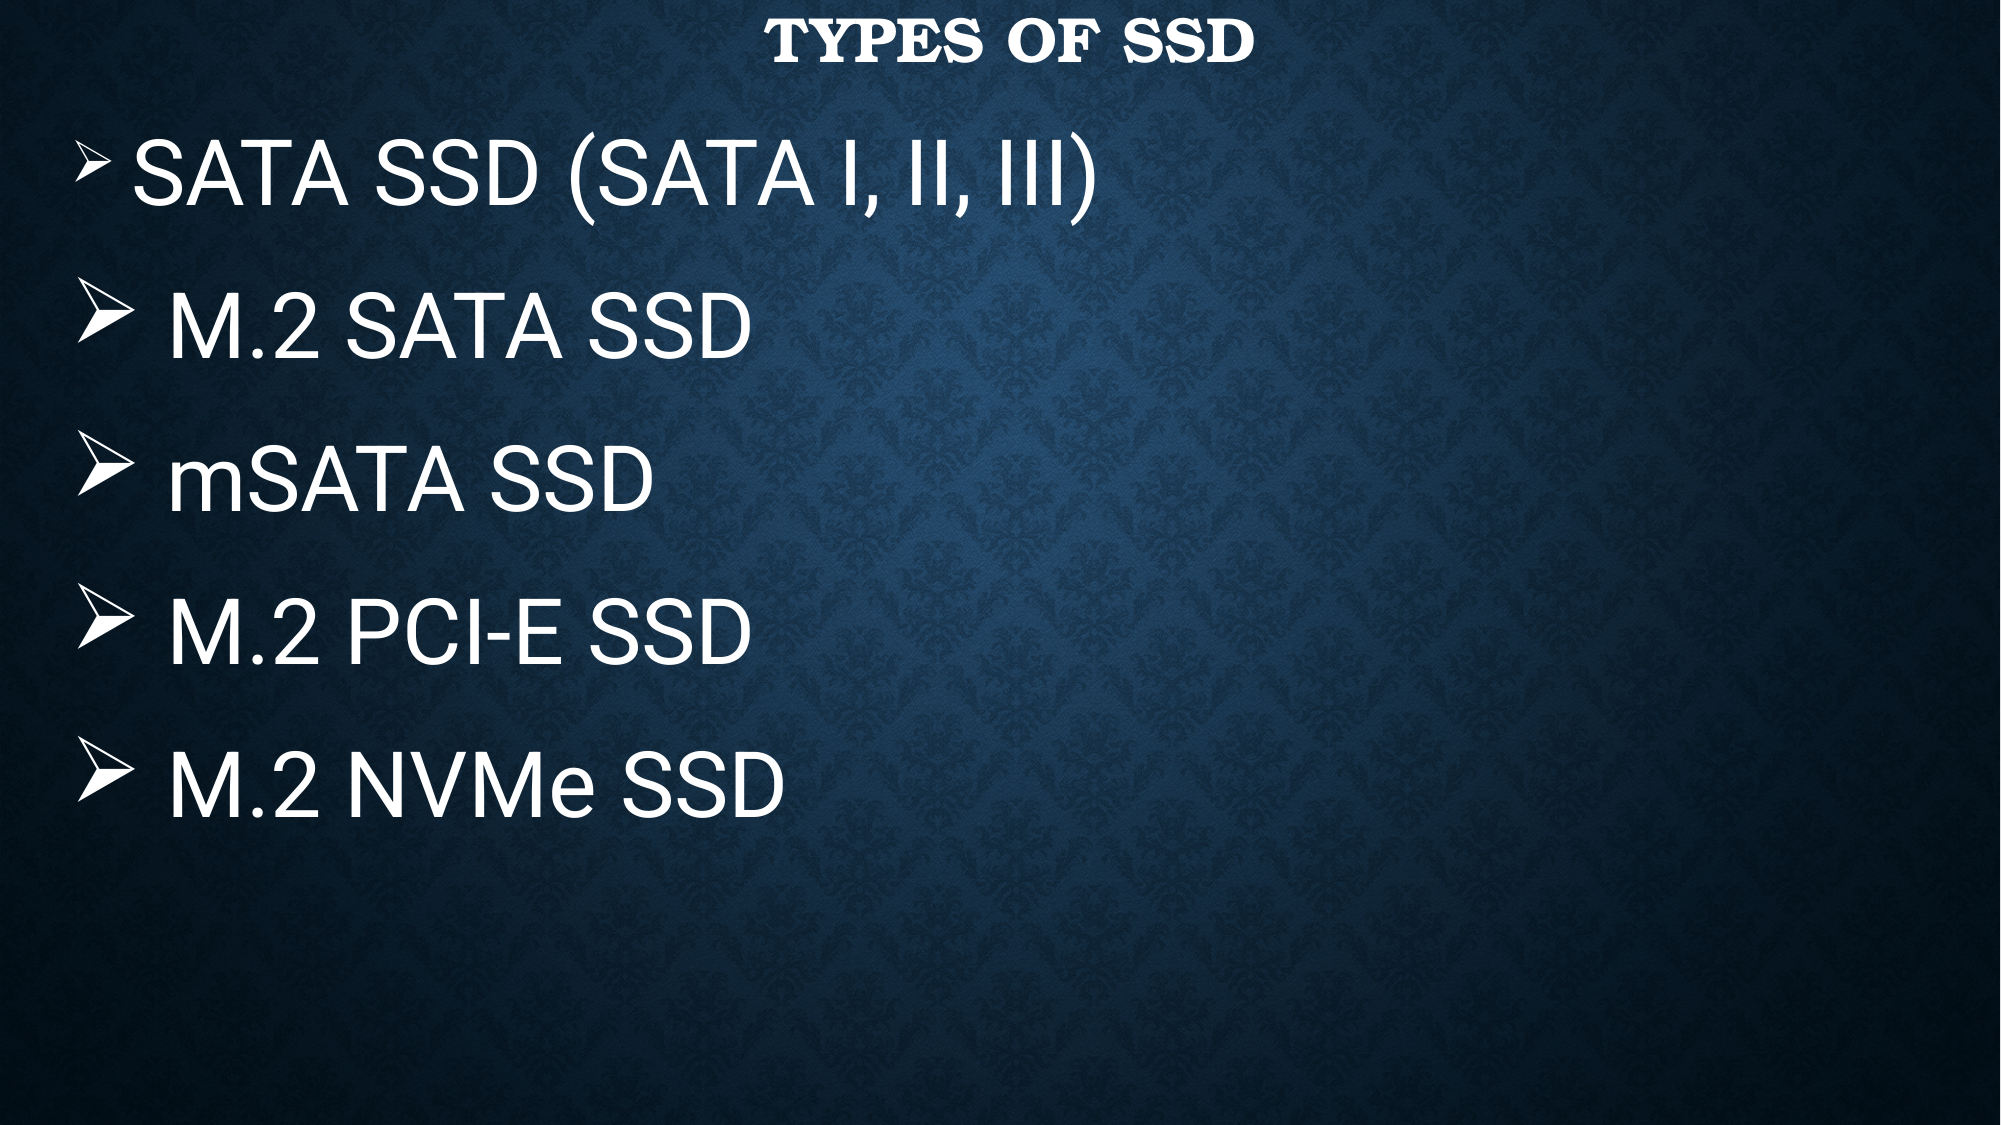

# types of ssd
 SATA SSD (SATA I, II, III)
 M.2 SATA SSD
 mSATA SSD
 M.2 PCI-E SSD
 M.2 NVMe SSD